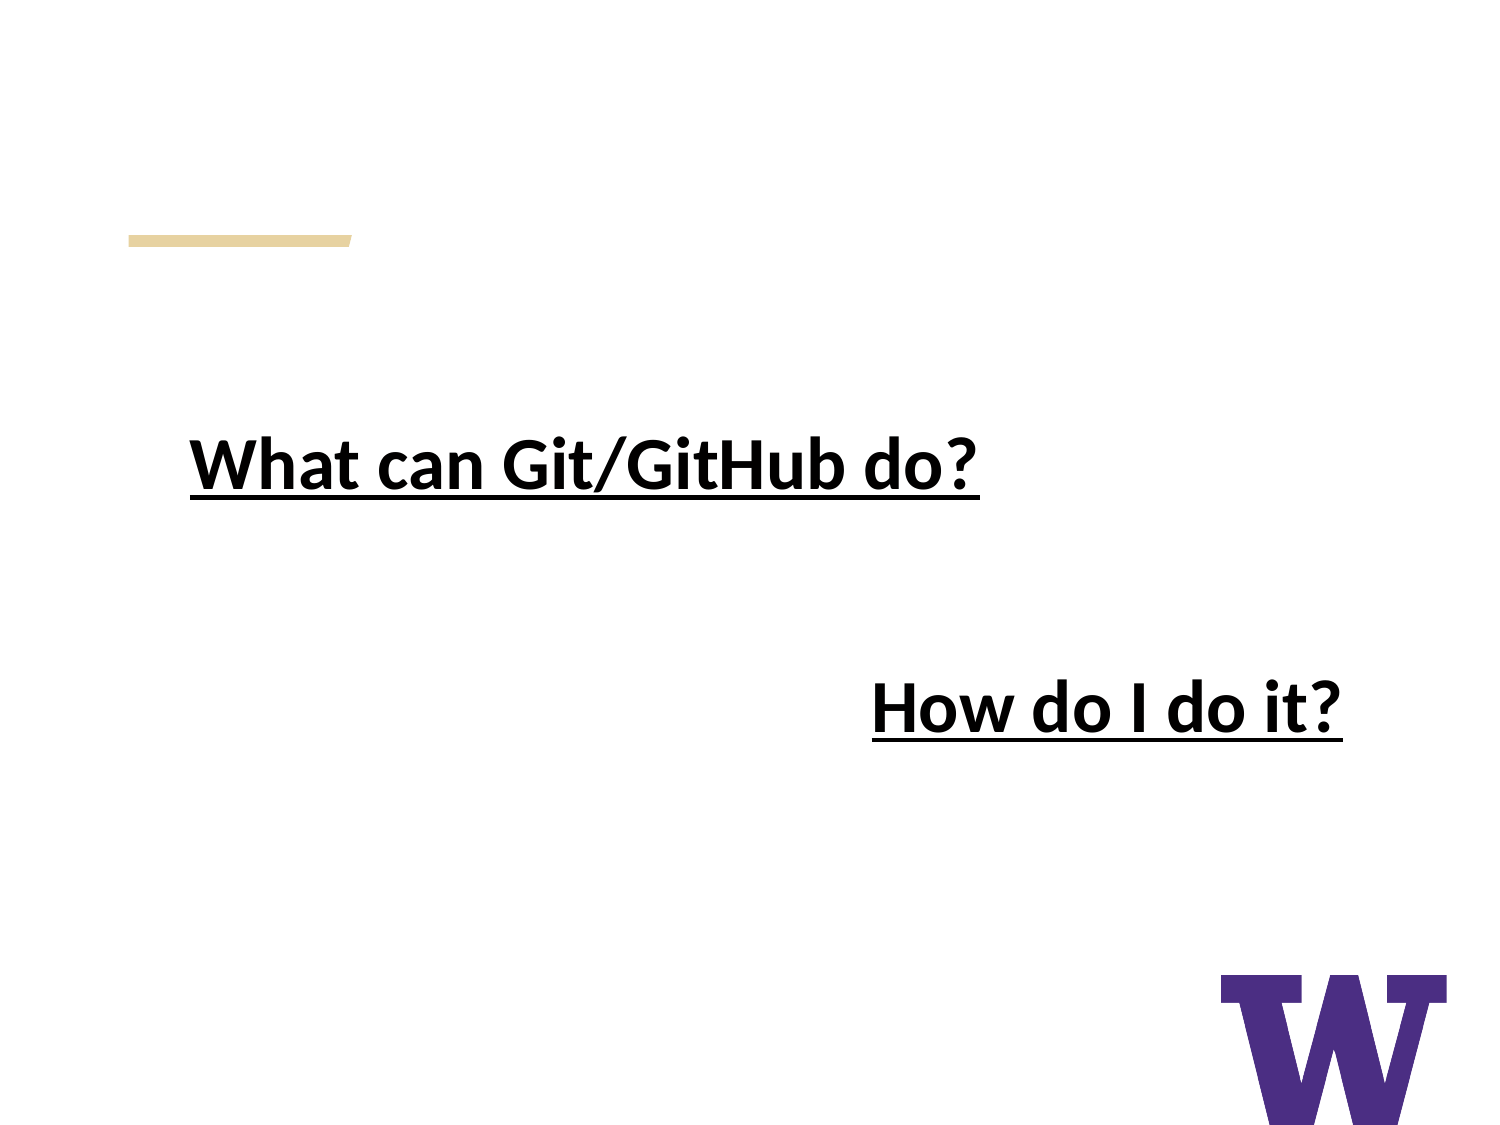

What can Git/GitHub do?
How do I do it?